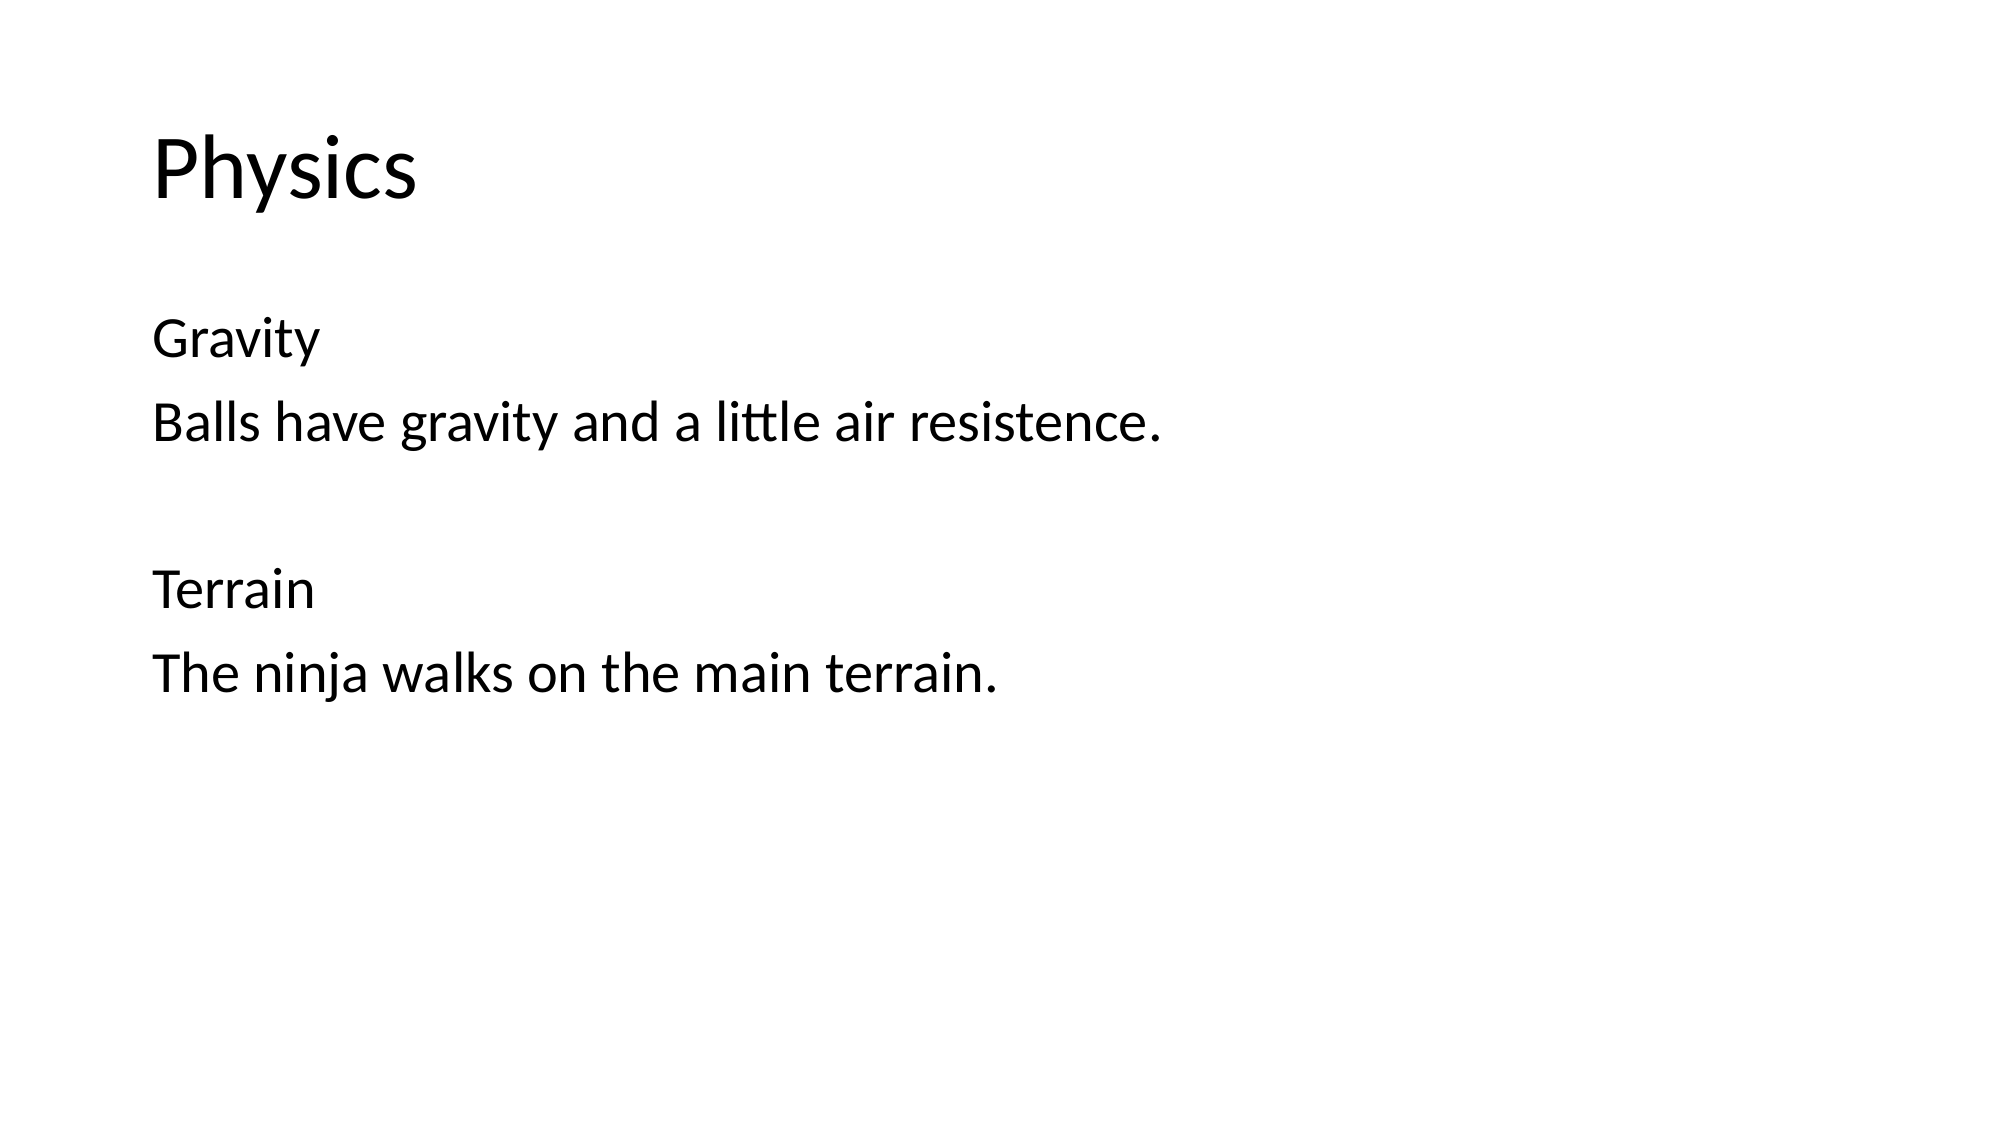

# Physics
Gravity
Balls have gravity and a little air resistence.

Terrain
The ninja walks on the main terrain.